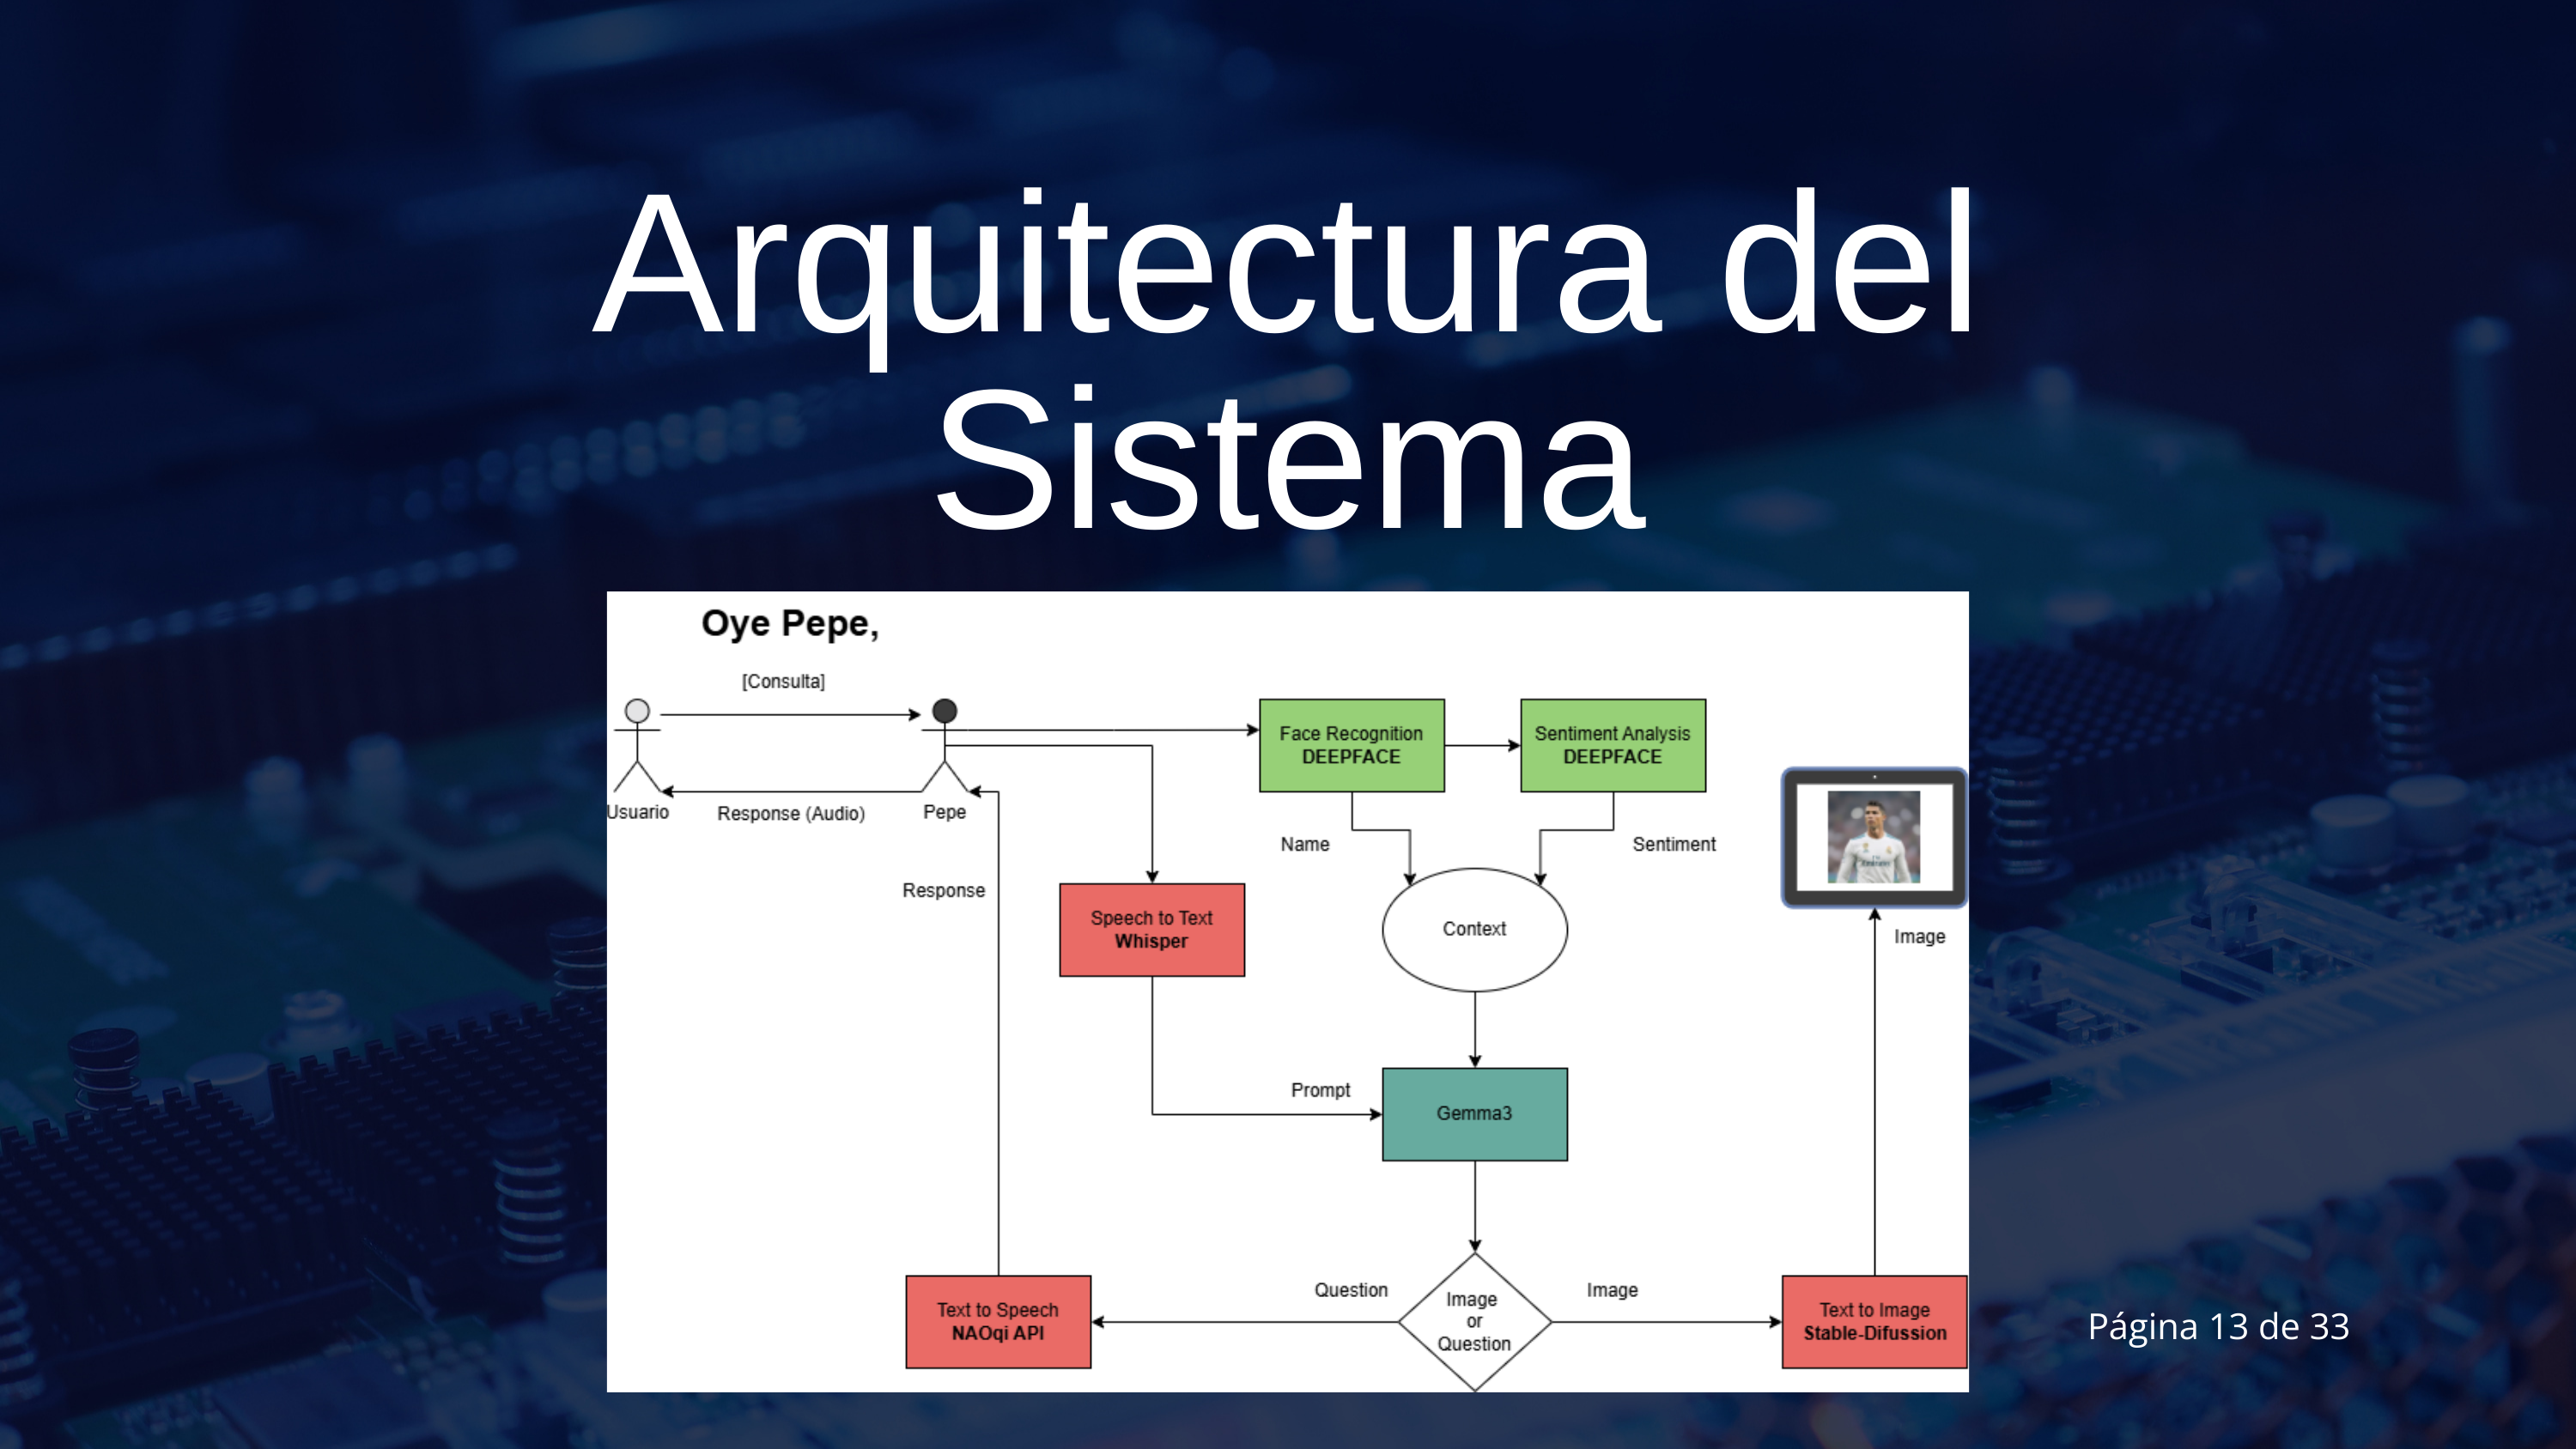

Arquitectura del Sistema

Página 13 de 33